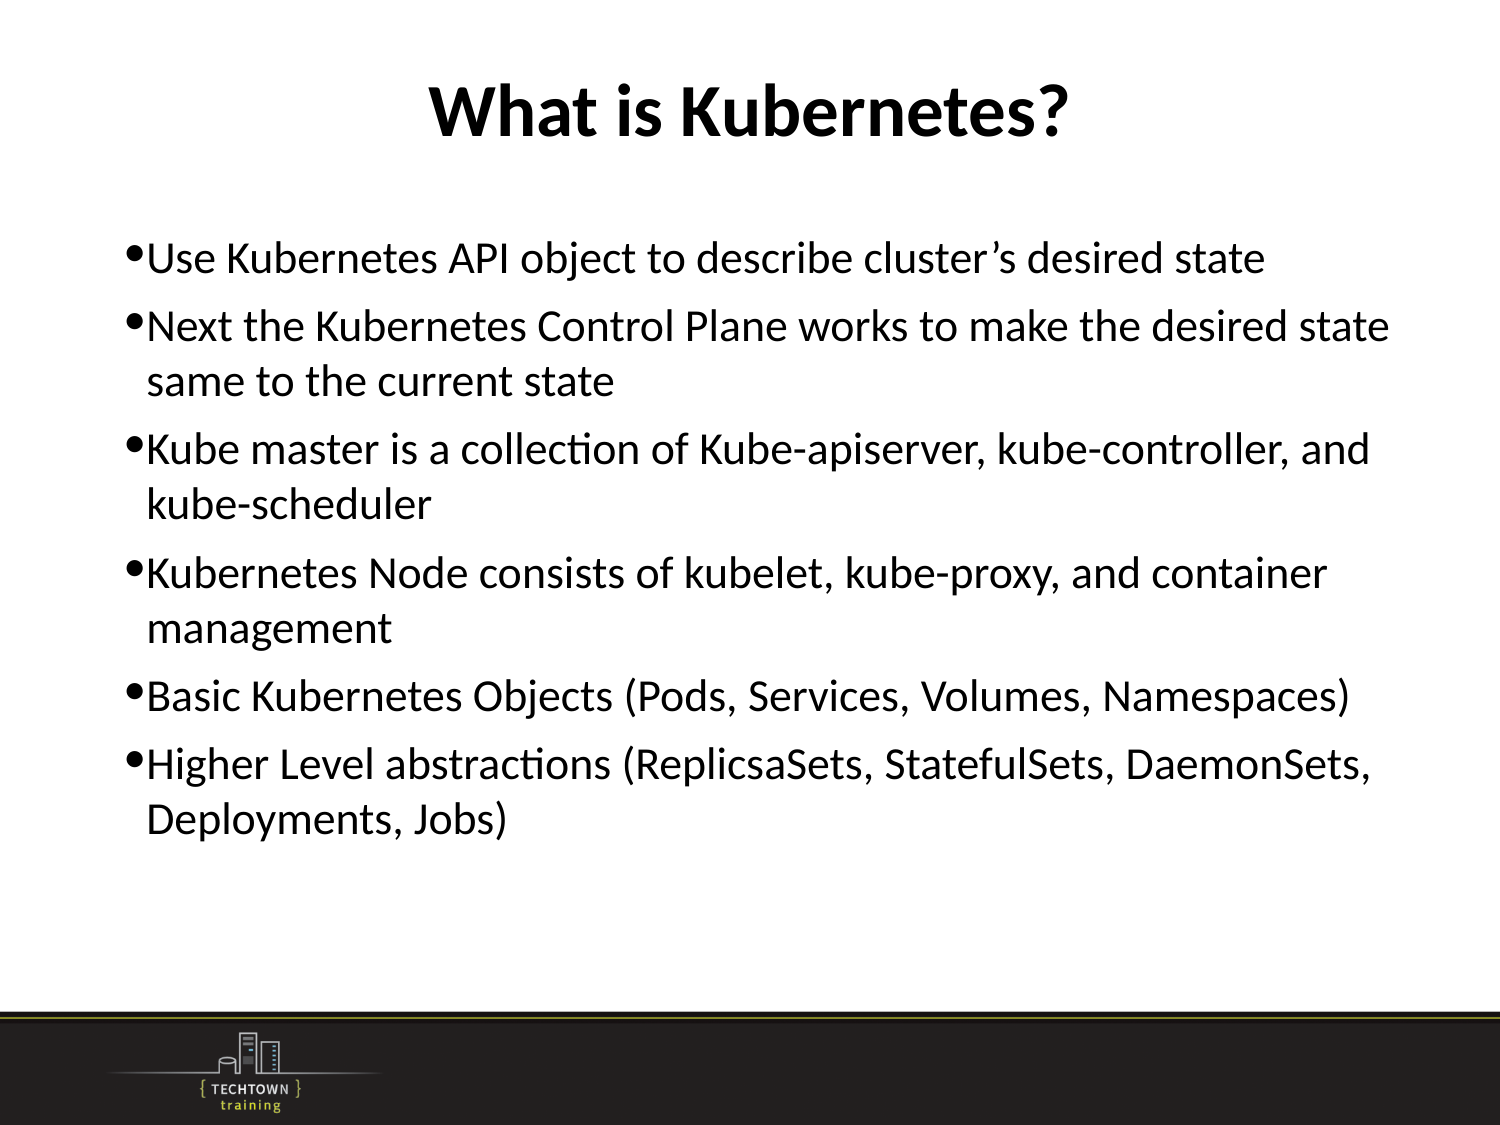

# What is Kubernetes?
Use Kubernetes API object to describe cluster’s desired state
Next the Kubernetes Control Plane works to make the desired state same to the current state
Kube master is a collection of Kube-apiserver, kube-controller, and kube-scheduler
Kubernetes Node consists of kubelet, kube-proxy, and container management
Basic Kubernetes Objects (Pods, Services, Volumes, Namespaces)
Higher Level abstractions (ReplicsaSets, StatefulSets, DaemonSets, Deployments, Jobs)